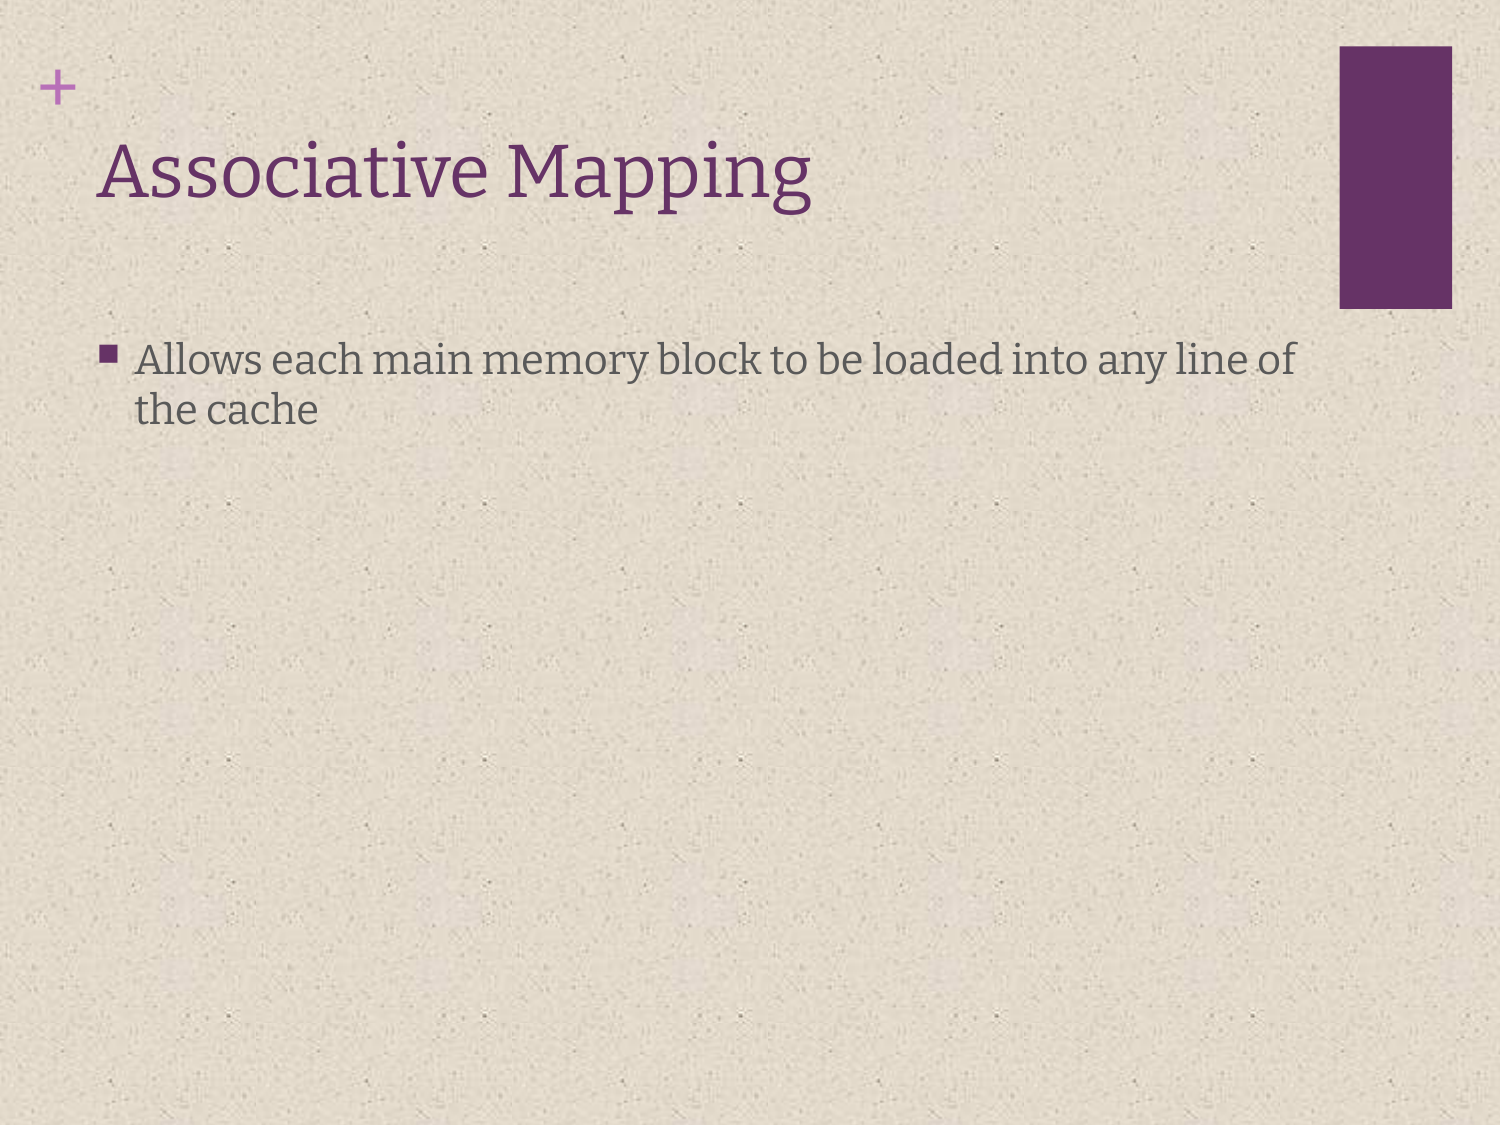

# Associative Mapping
Allows each main memory block to be loaded into any line of the cache